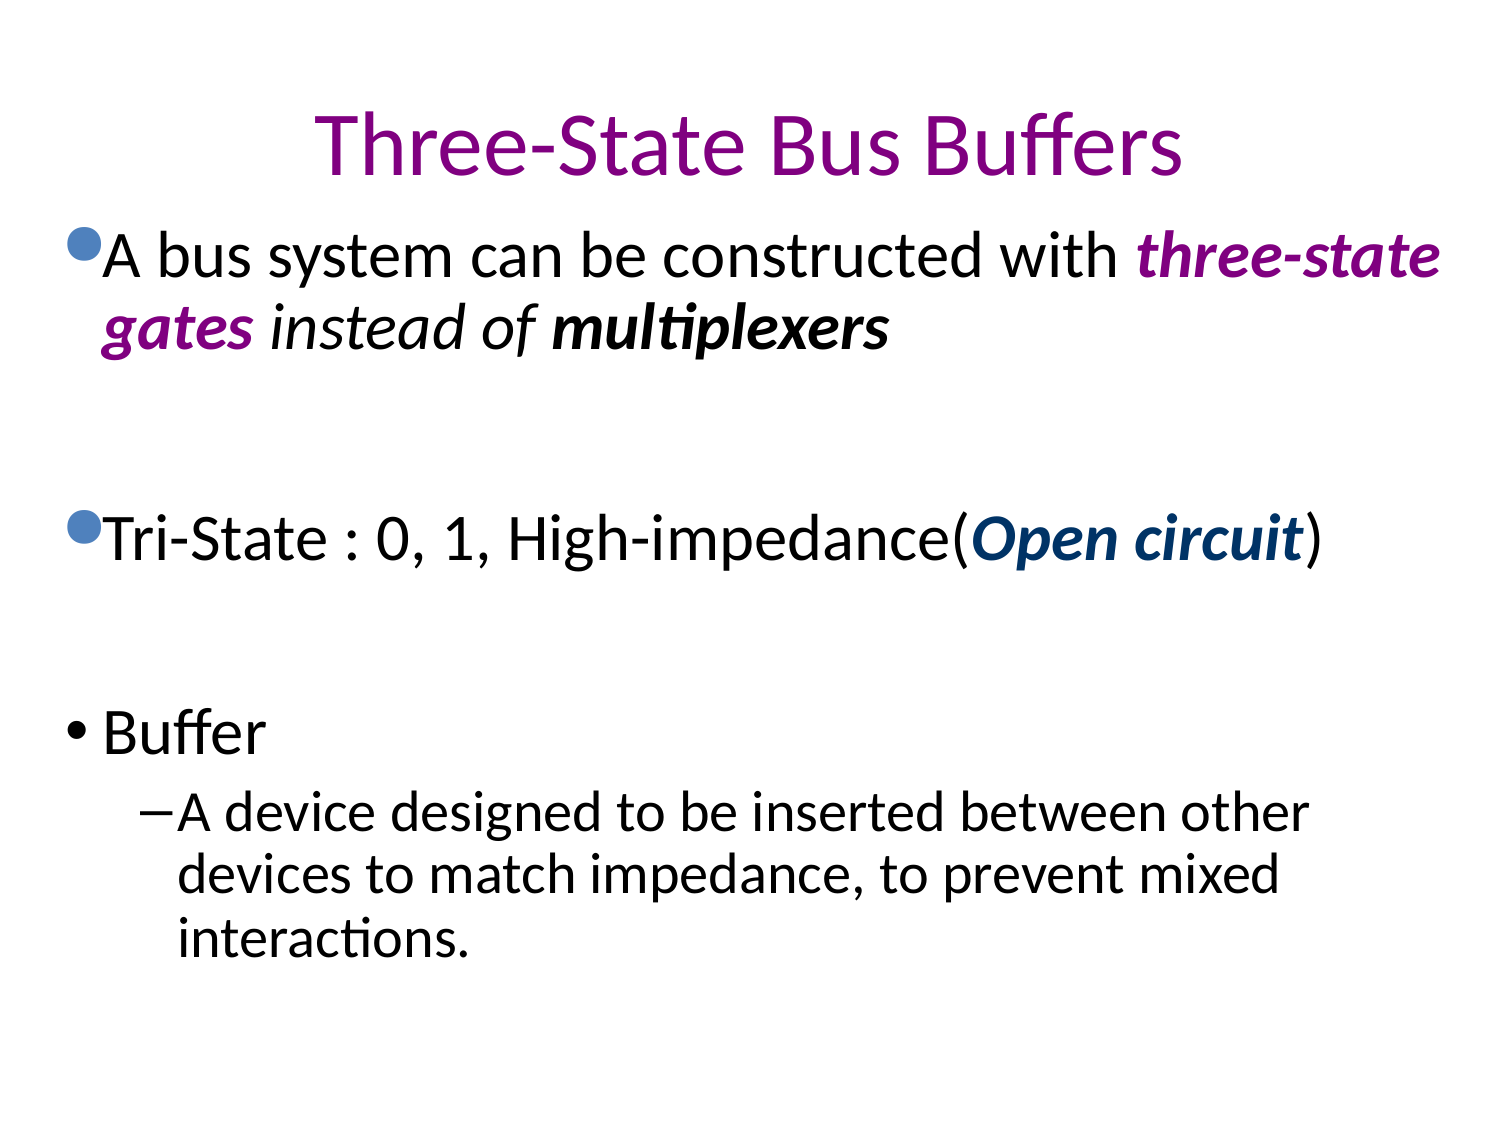

# Three-State Bus Buffers
A bus system can be constructed with three-state gates instead of multiplexers

Tri-State : 0, 1, High-impedance(Open circuit)

Buffer
A device designed to be inserted between other devices to match impedance, to prevent mixed interactions.